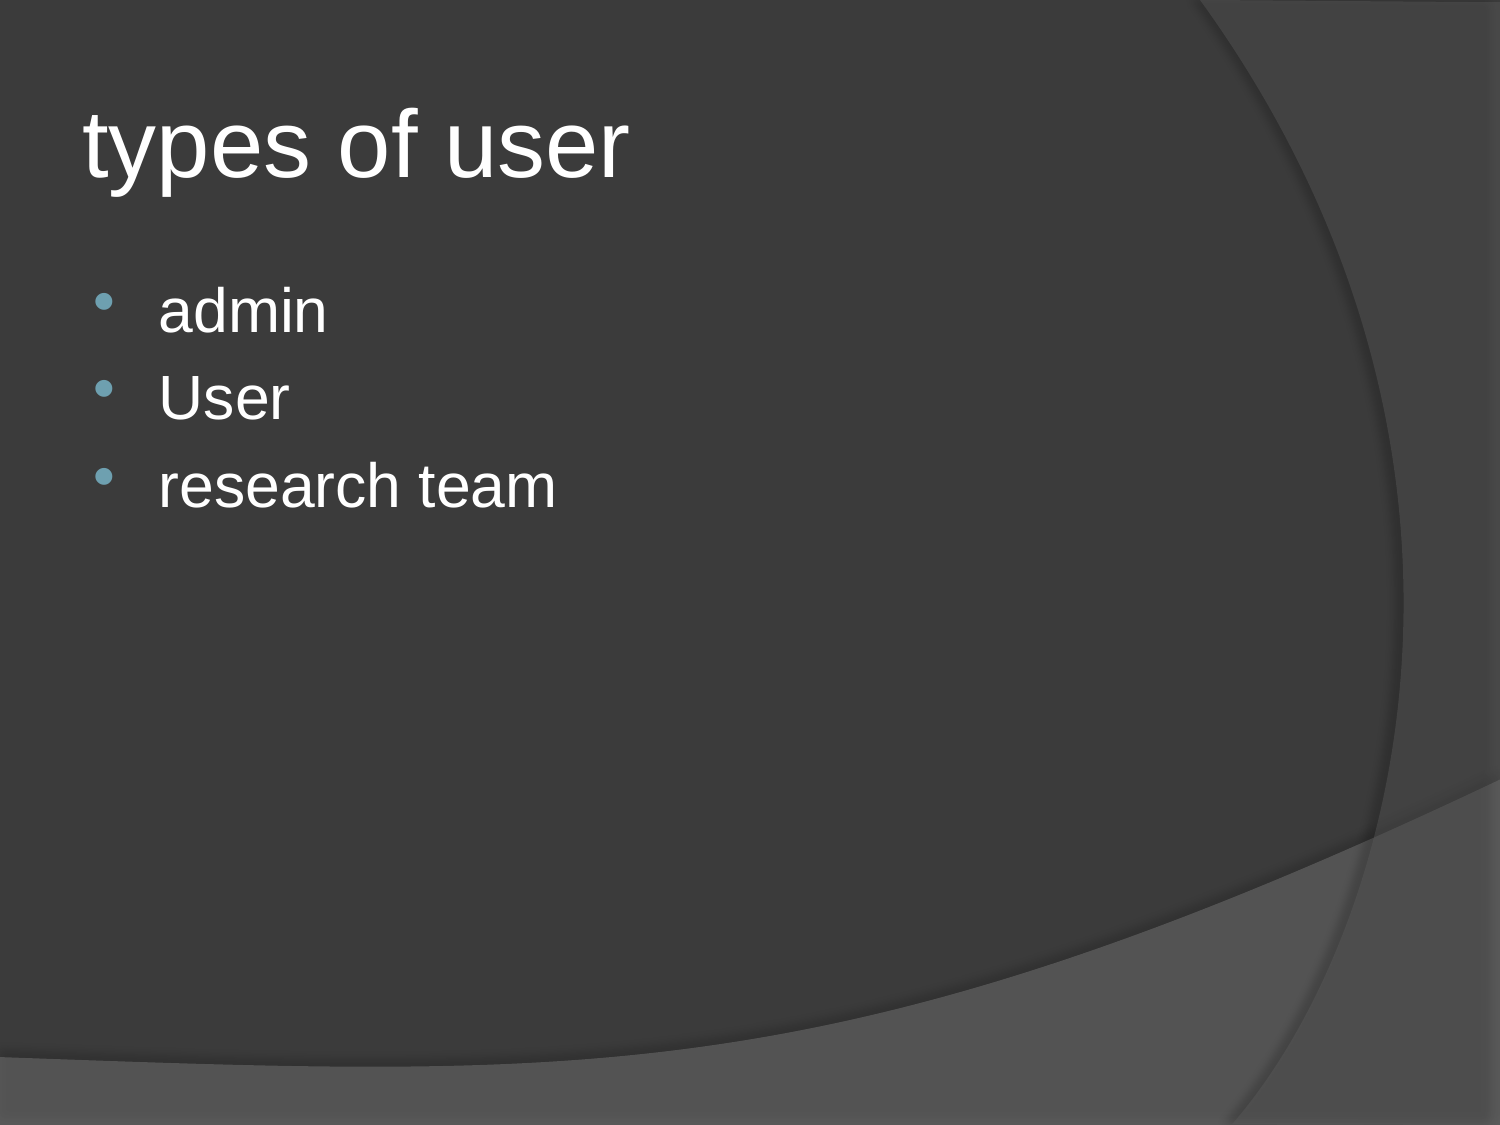

# types of user
admin
User
research team